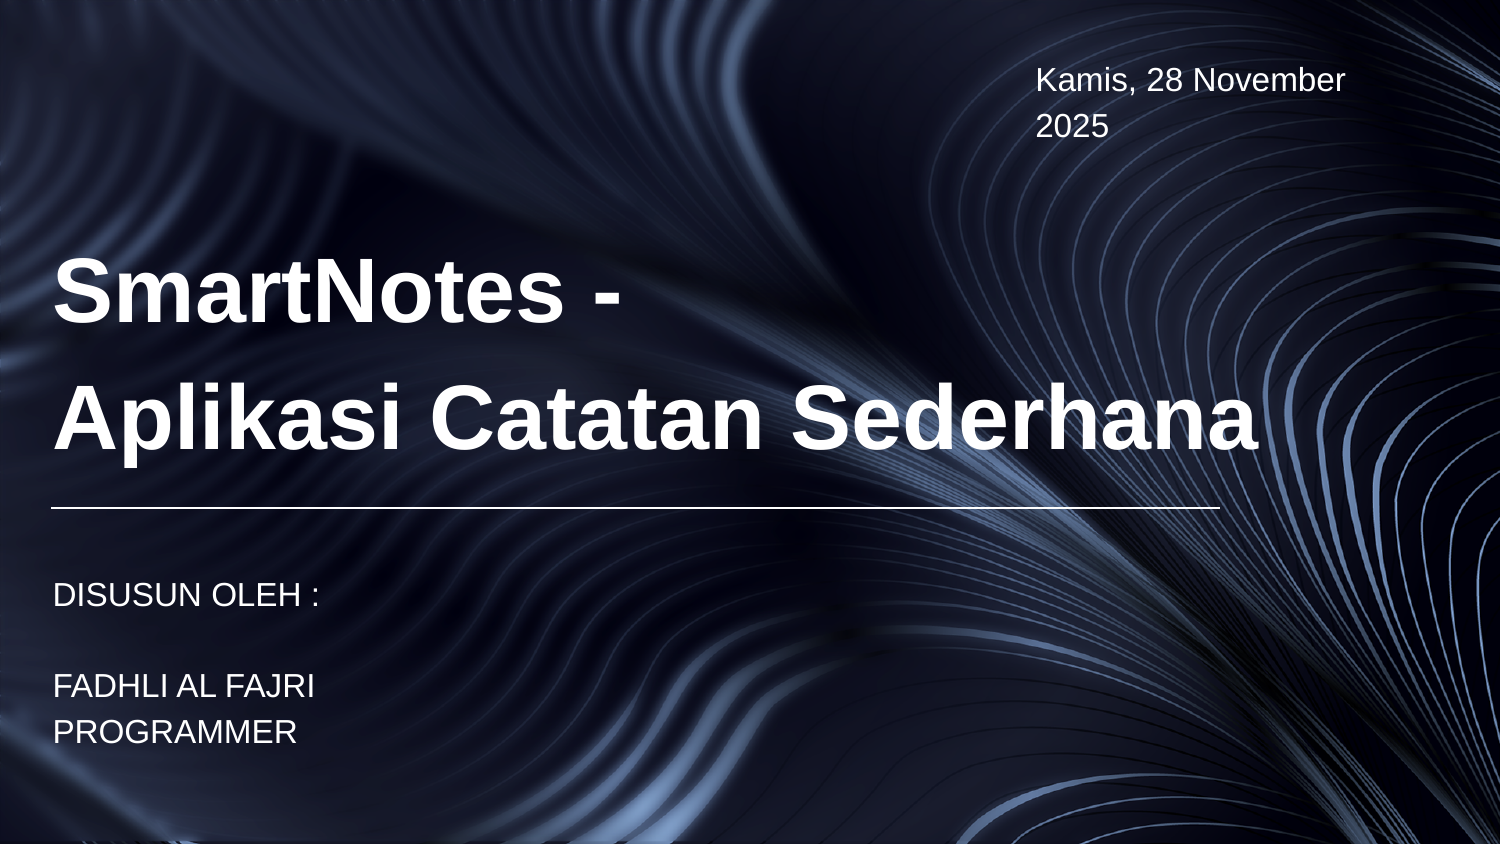

Kamis, 28 November 2025
# SmartNotes - Aplikasi Catatan Sederhana
DISUSUN OLEH :

FADHLI AL FAJRI
PROGRAMMER